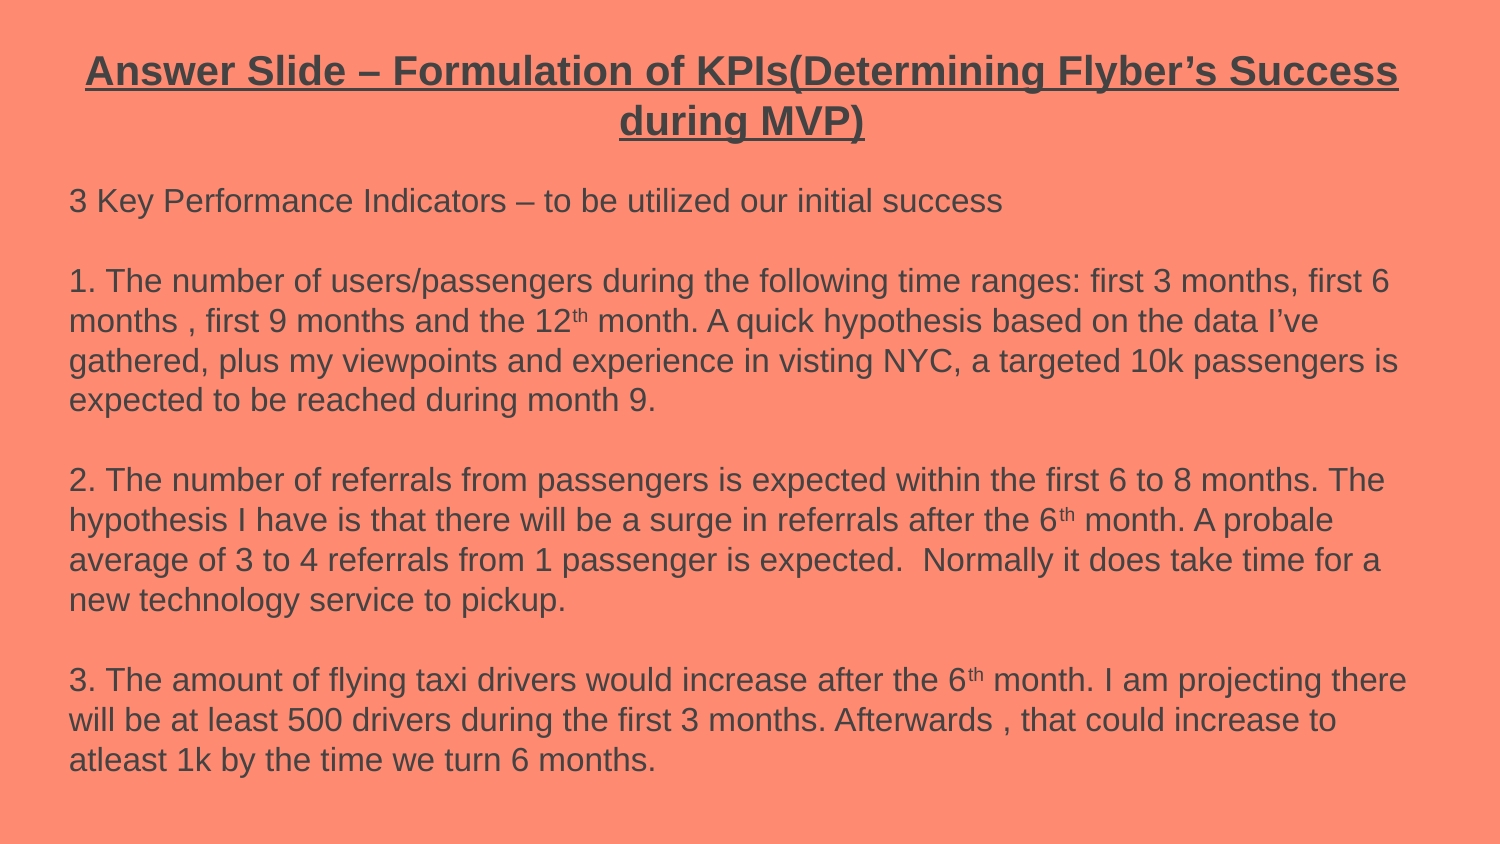

# Answer Slide – Formulation of KPIs(Determining Flyber’s Success during MVP)

3 Key Performance Indicators – to be utilized our initial success
1. The number of users/passengers during the following time ranges: first 3 months, first 6 months , first 9 months and the 12th month. A quick hypothesis based on the data I’ve gathered, plus my viewpoints and experience in visting NYC, a targeted 10k passengers is expected to be reached during month 9.
2. The number of referrals from passengers is expected within the first 6 to 8 months. The hypothesis I have is that there will be a surge in referrals after the 6th month. A probale average of 3 to 4 referrals from 1 passenger is expected.  Normally it does take time for a new technology service to pickup.
3. The amount of flying taxi drivers would increase after the 6th month. I am projecting there will be at least 500 drivers during the first 3 months. Afterwards , that could increase to atleast 1k by the time we turn 6 months.